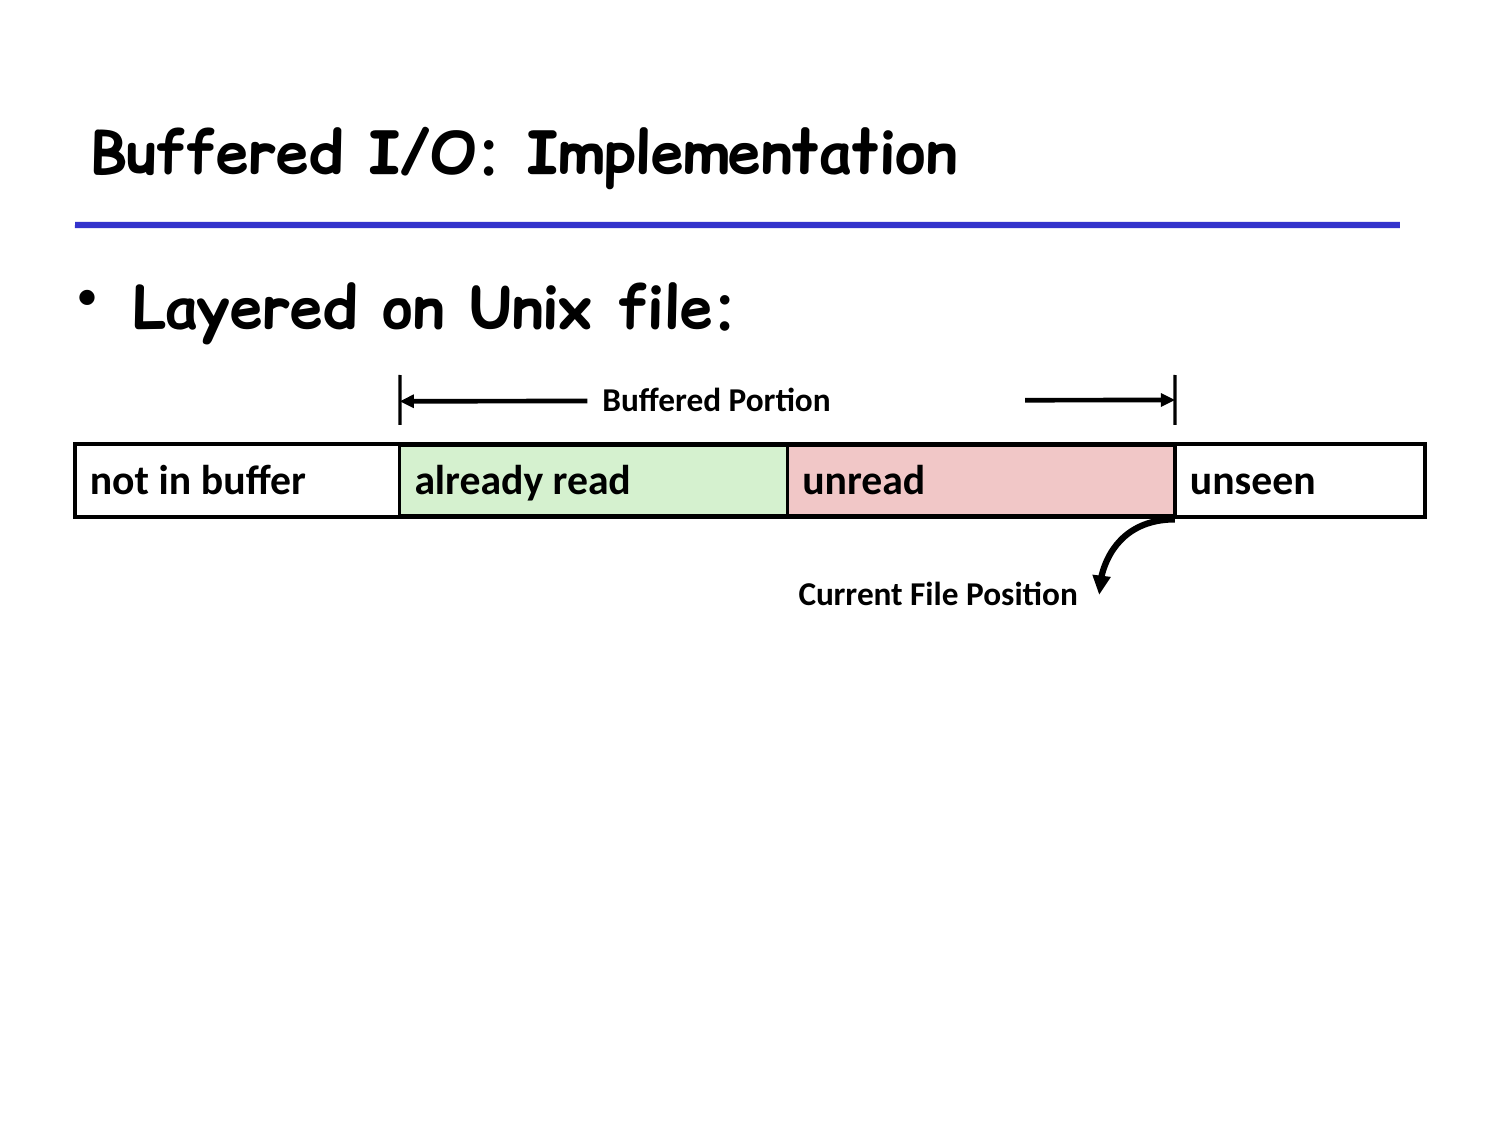

# Buffered I/O: Implementation
Layered on Unix file:

Buffered Portion

not in buffer
already read
unread
unseen

Current File Position